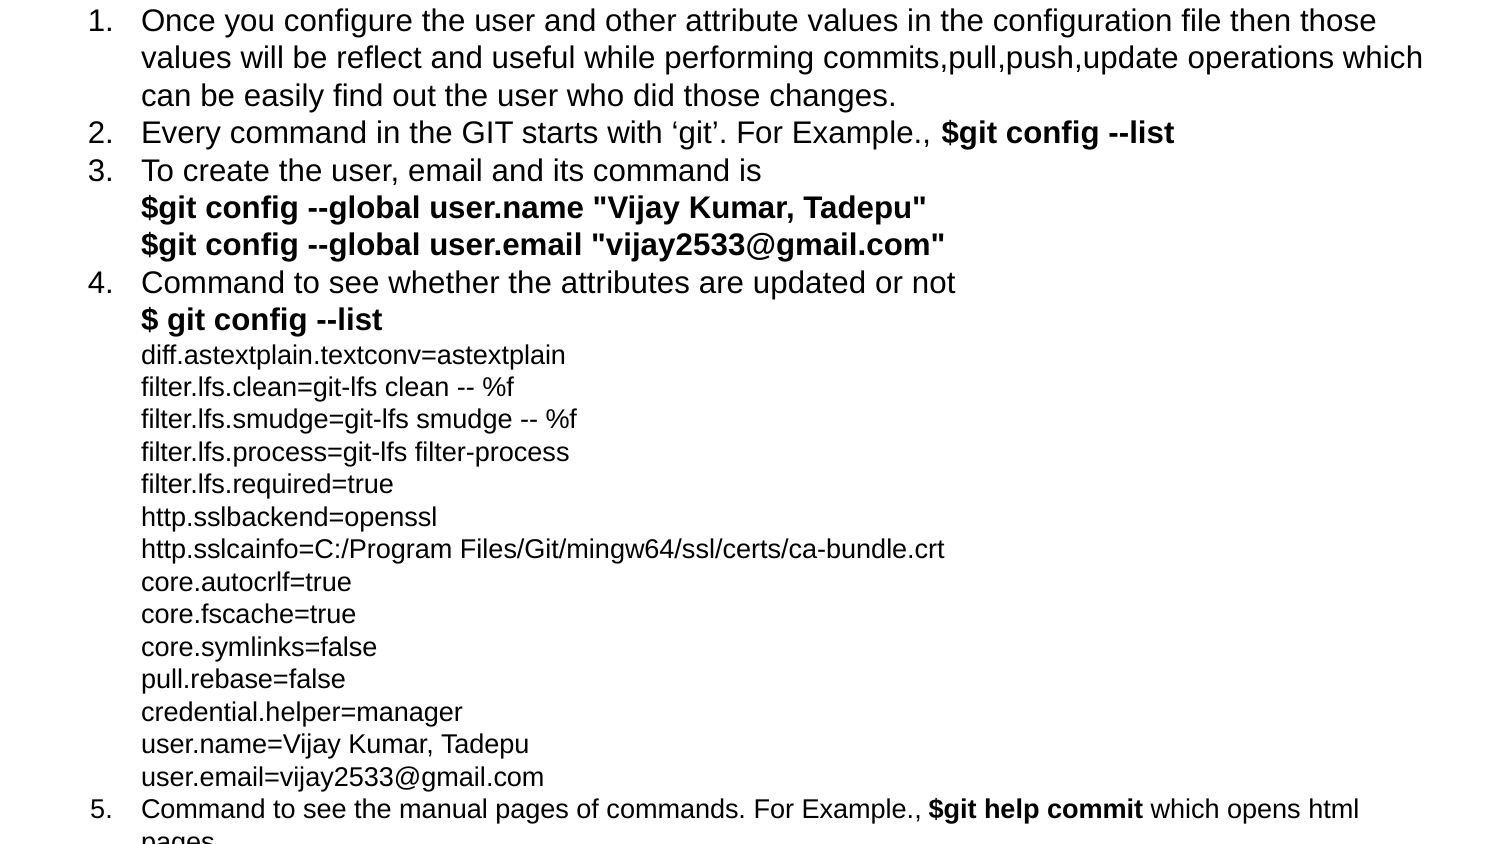

Once you configure the user and other attribute values in the configuration file then those values will be reflect and useful while performing commits,pull,push,update operations which can be easily find out the user who did those changes.
Every command in the GIT starts with ‘git’. For Example., $git config --list
To create the user, email and its command is
$git config --global user.name "Vijay Kumar, Tadepu"
$git config --global user.email "vijay2533@gmail.com"
Command to see whether the attributes are updated or not
$ git config --list
diff.astextplain.textconv=astextplain
filter.lfs.clean=git-lfs clean -- %f
filter.lfs.smudge=git-lfs smudge -- %f
filter.lfs.process=git-lfs filter-process
filter.lfs.required=true
http.sslbackend=openssl
http.sslcainfo=C:/Program Files/Git/mingw64/ssl/certs/ca-bundle.crt
core.autocrlf=true
core.fscache=true
core.symlinks=false
pull.rebase=false
credential.helper=manager
user.name=Vijay Kumar, Tadepu
user.email=vijay2533@gmail.com
Command to see the manual pages of commands. For Example., $git help commit which opens html pages